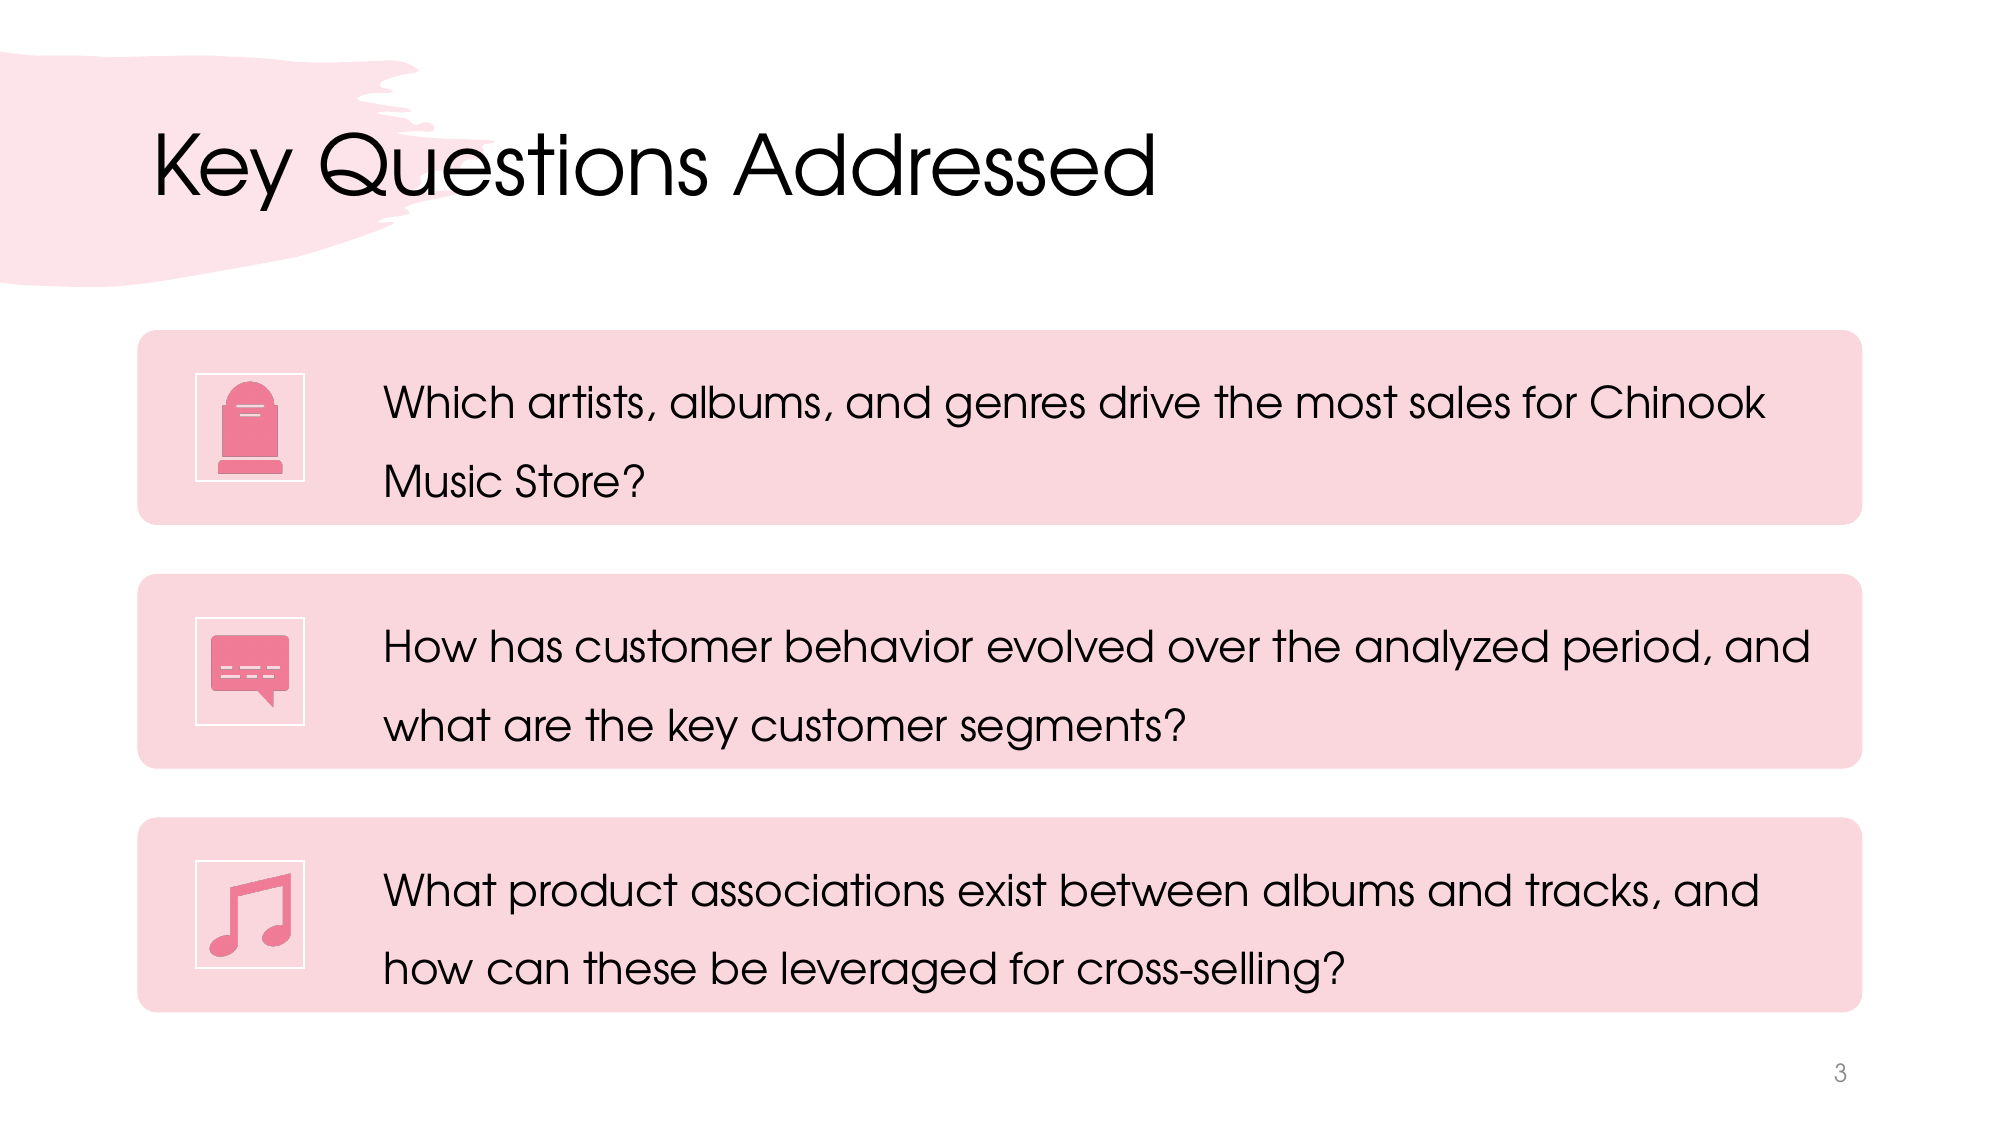

# Key Questions Addressed
Which artists, albums, and genres drive the most sales for Chinook Music Store?
How has customer behavior evolved over the analyzed period, and what are the key customer segments?
What product associations exist between albums and tracks, and how can these be leveraged for cross-selling?
3